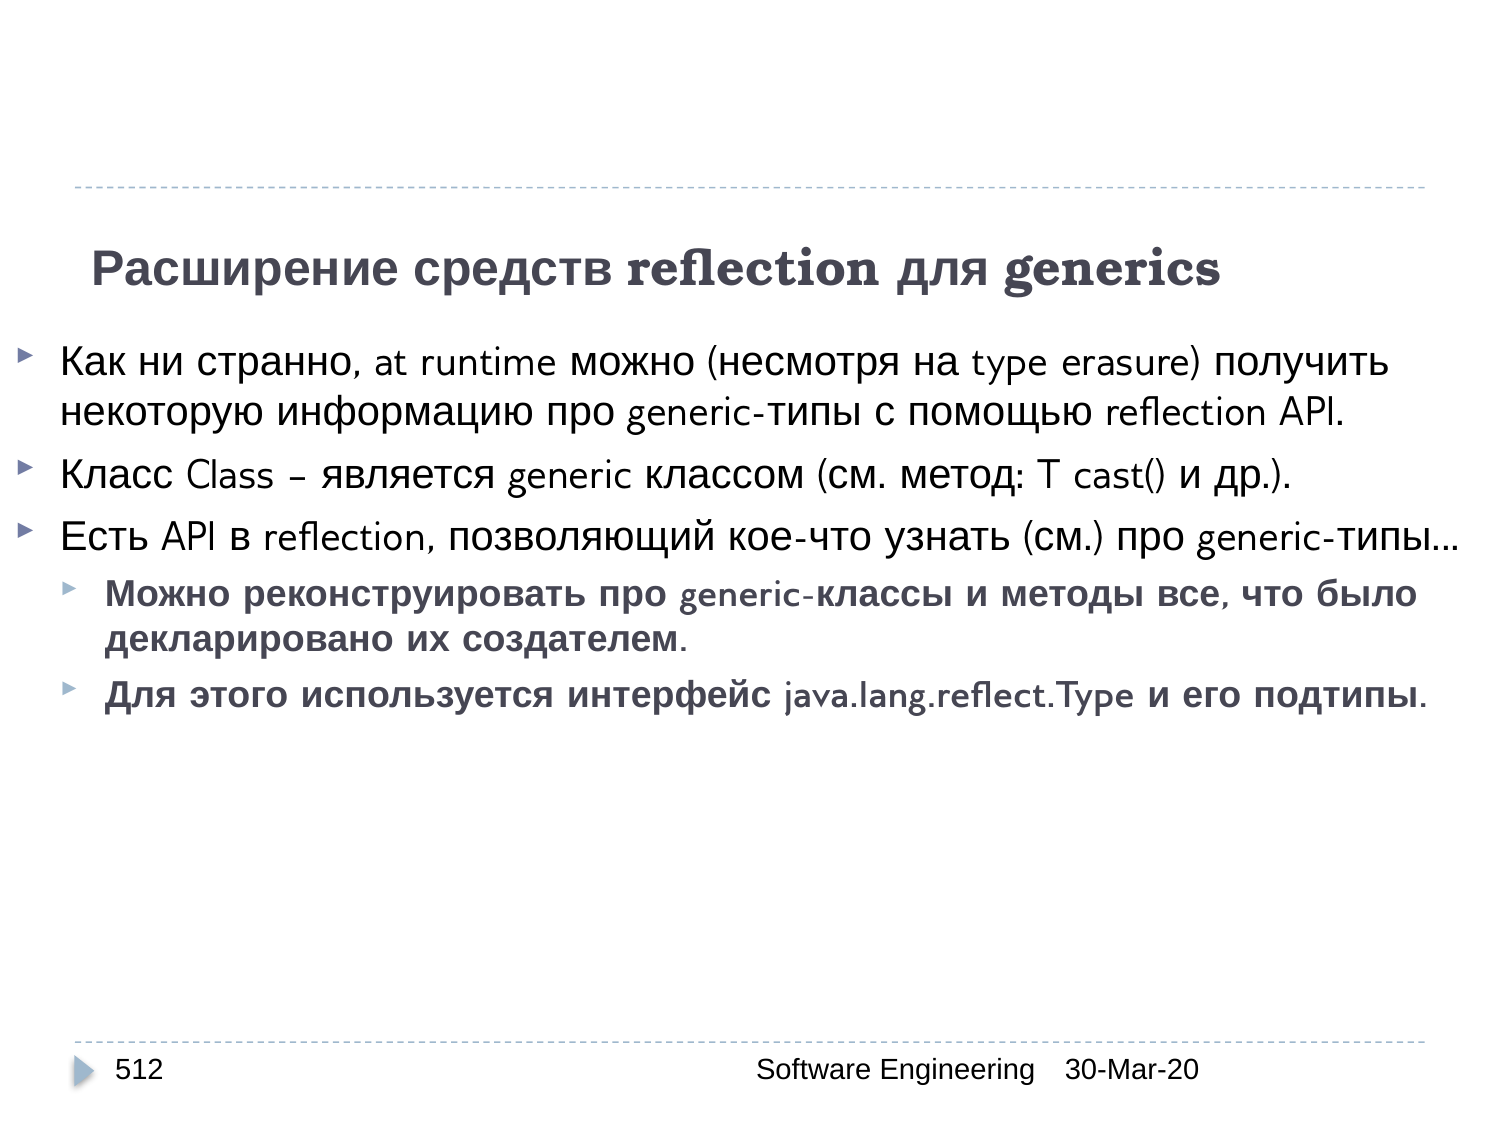

# Расширение средств reflection для generics
Как ни странно, at runtime можно (несмотря на type erasure) получить некоторую информацию про generic-типы с помощью reflection API.
Класс Class – является generic классом (см. метод: T cast() и др.).
Есть API в reflection, позволяющий кое-что узнать (см.) про generic-типы...
Можно реконструировать про generic-классы и методы все, что было декларировано их создателем.
Для этого используется интерфейс java.lang.reflect.Type и его подтипы.

512
Software Engineering
30-Mar-20